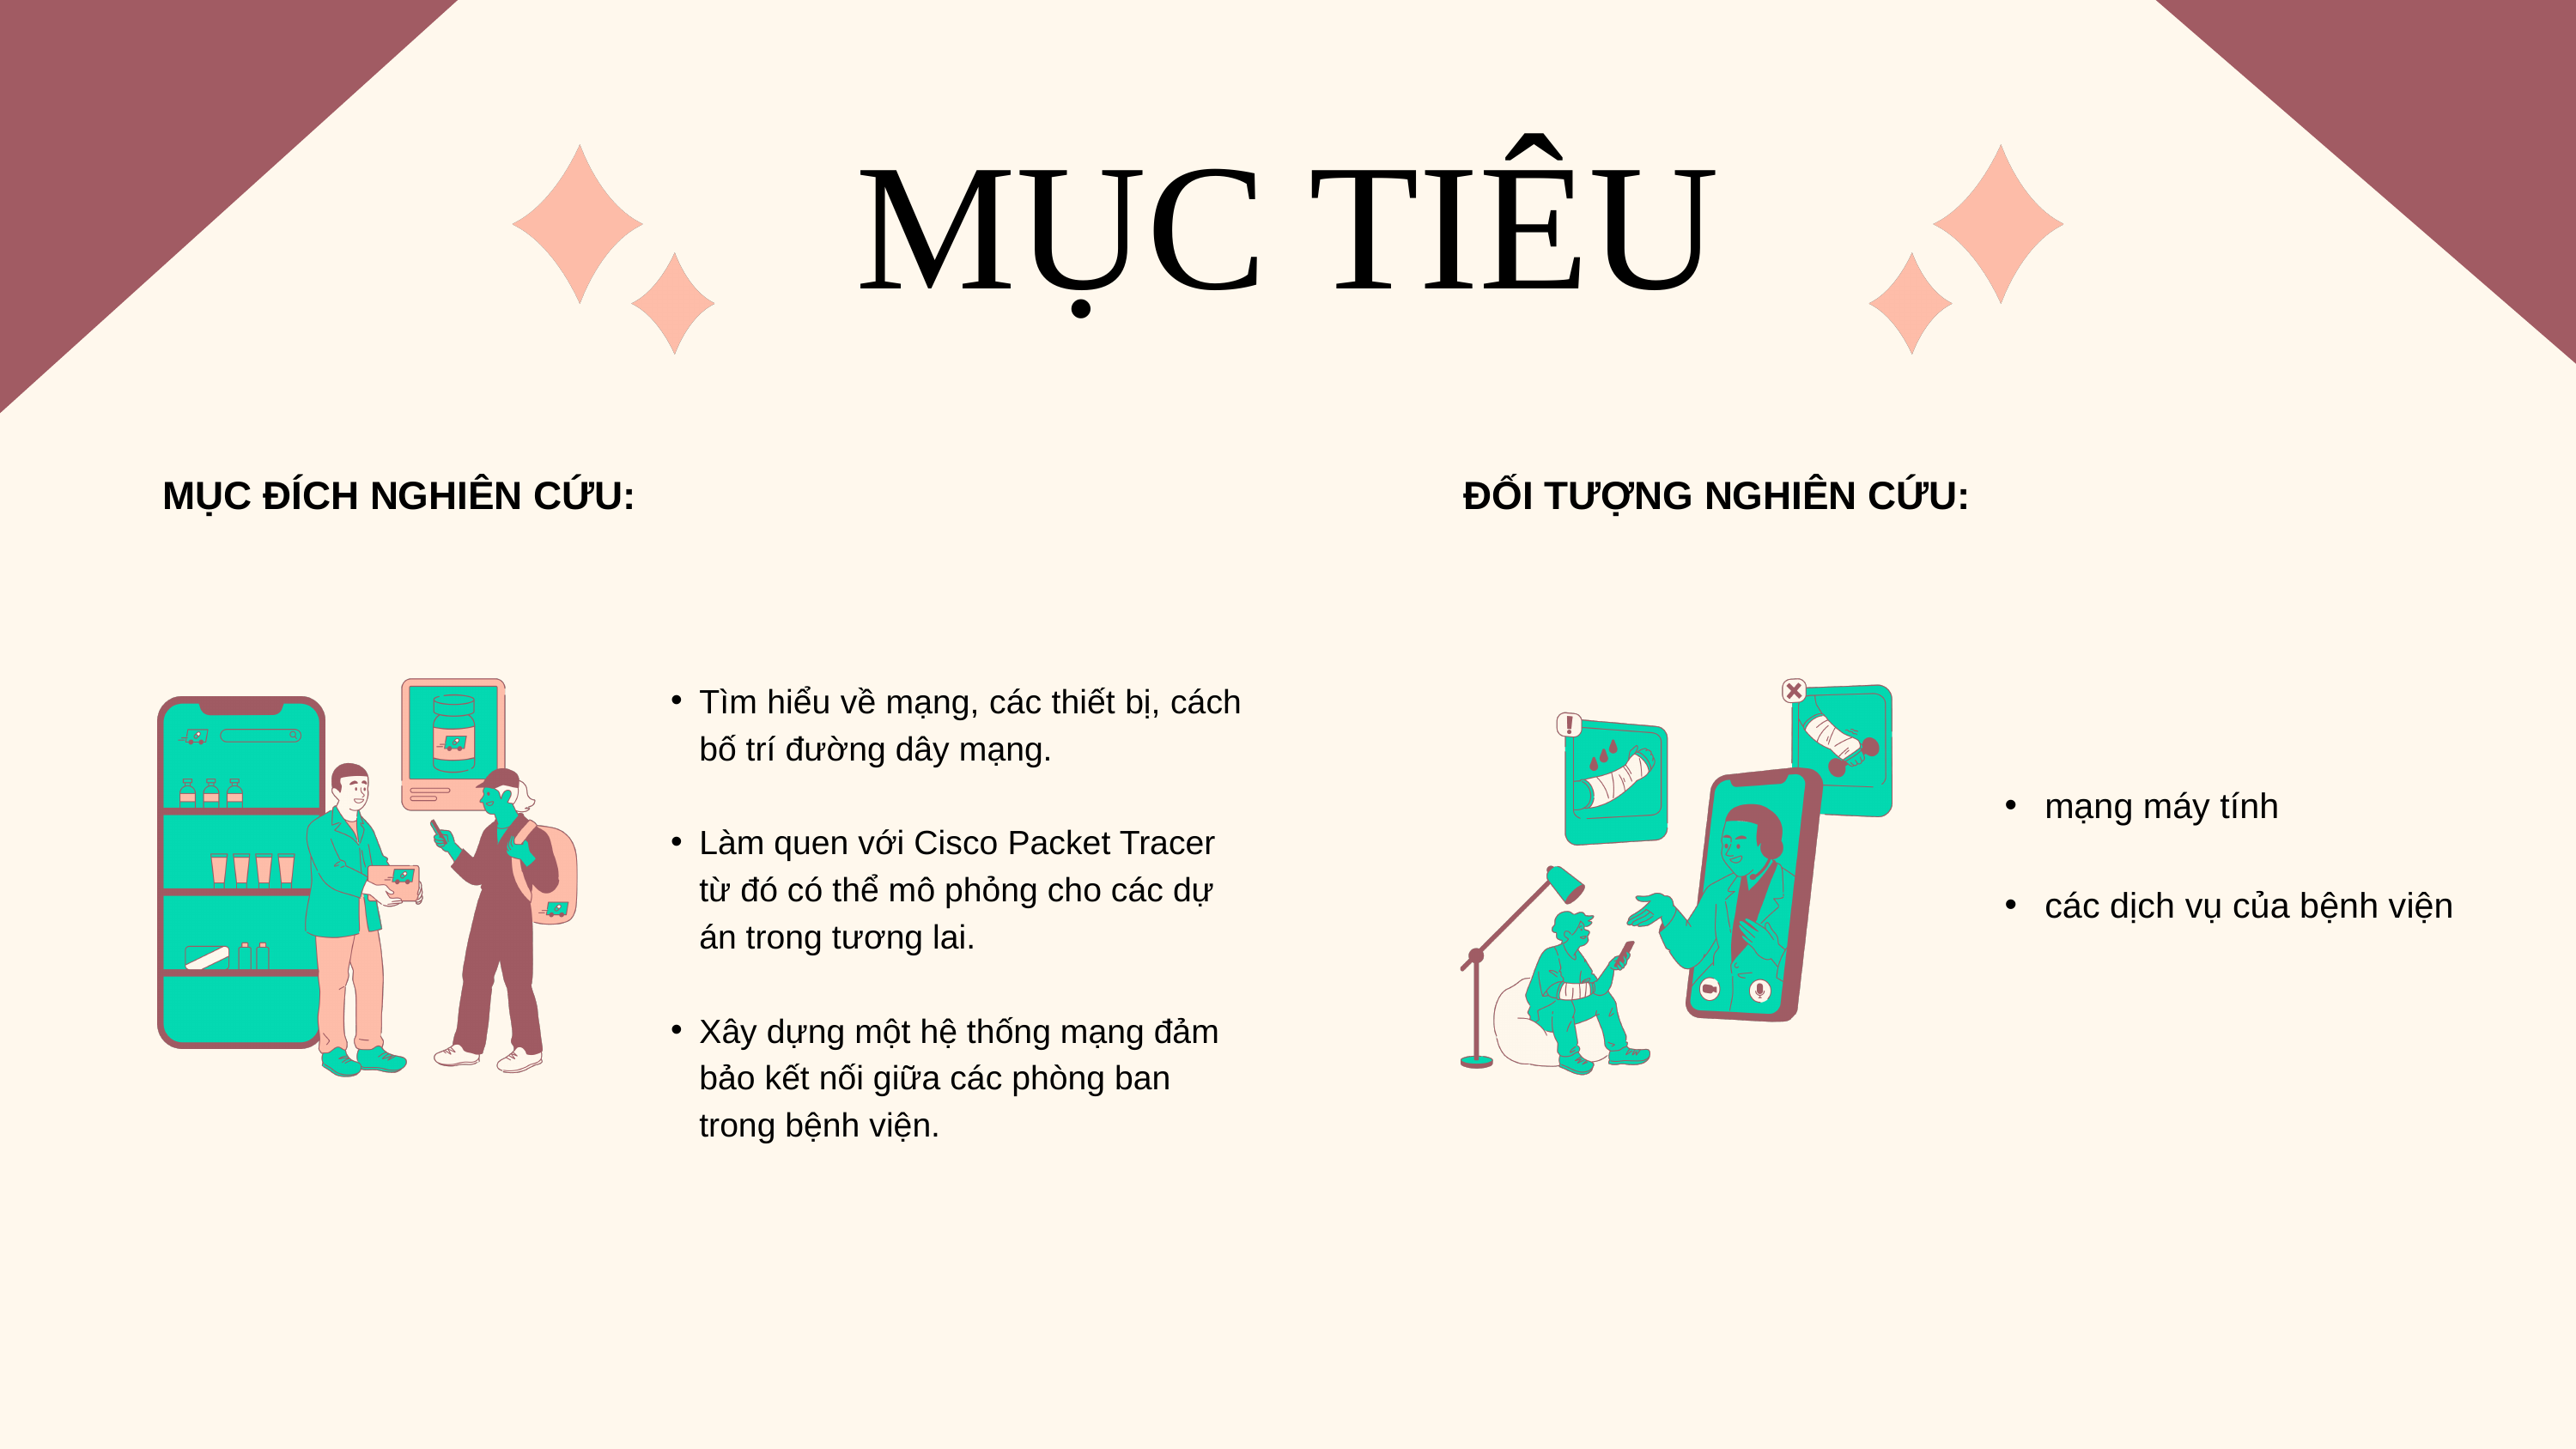

MỤC TIÊU

MỤC ĐÍCH NGHIÊN CỨU:
ĐỐI TƯỢNG NGHIÊN CỨU:
Tìm hiểu về mạng, các thiết bị, cách bố trí đường dây mạng.

Làm quen với Cisco Packet Tracer từ đó có thể mô phỏng cho các dự án trong tương lai.

Xây dựng một hệ thống mạng đảm bảo kết nối giữa các phòng ban trong bệnh viện.

 mạng máy tính

 các dịch vụ của bệnh viện